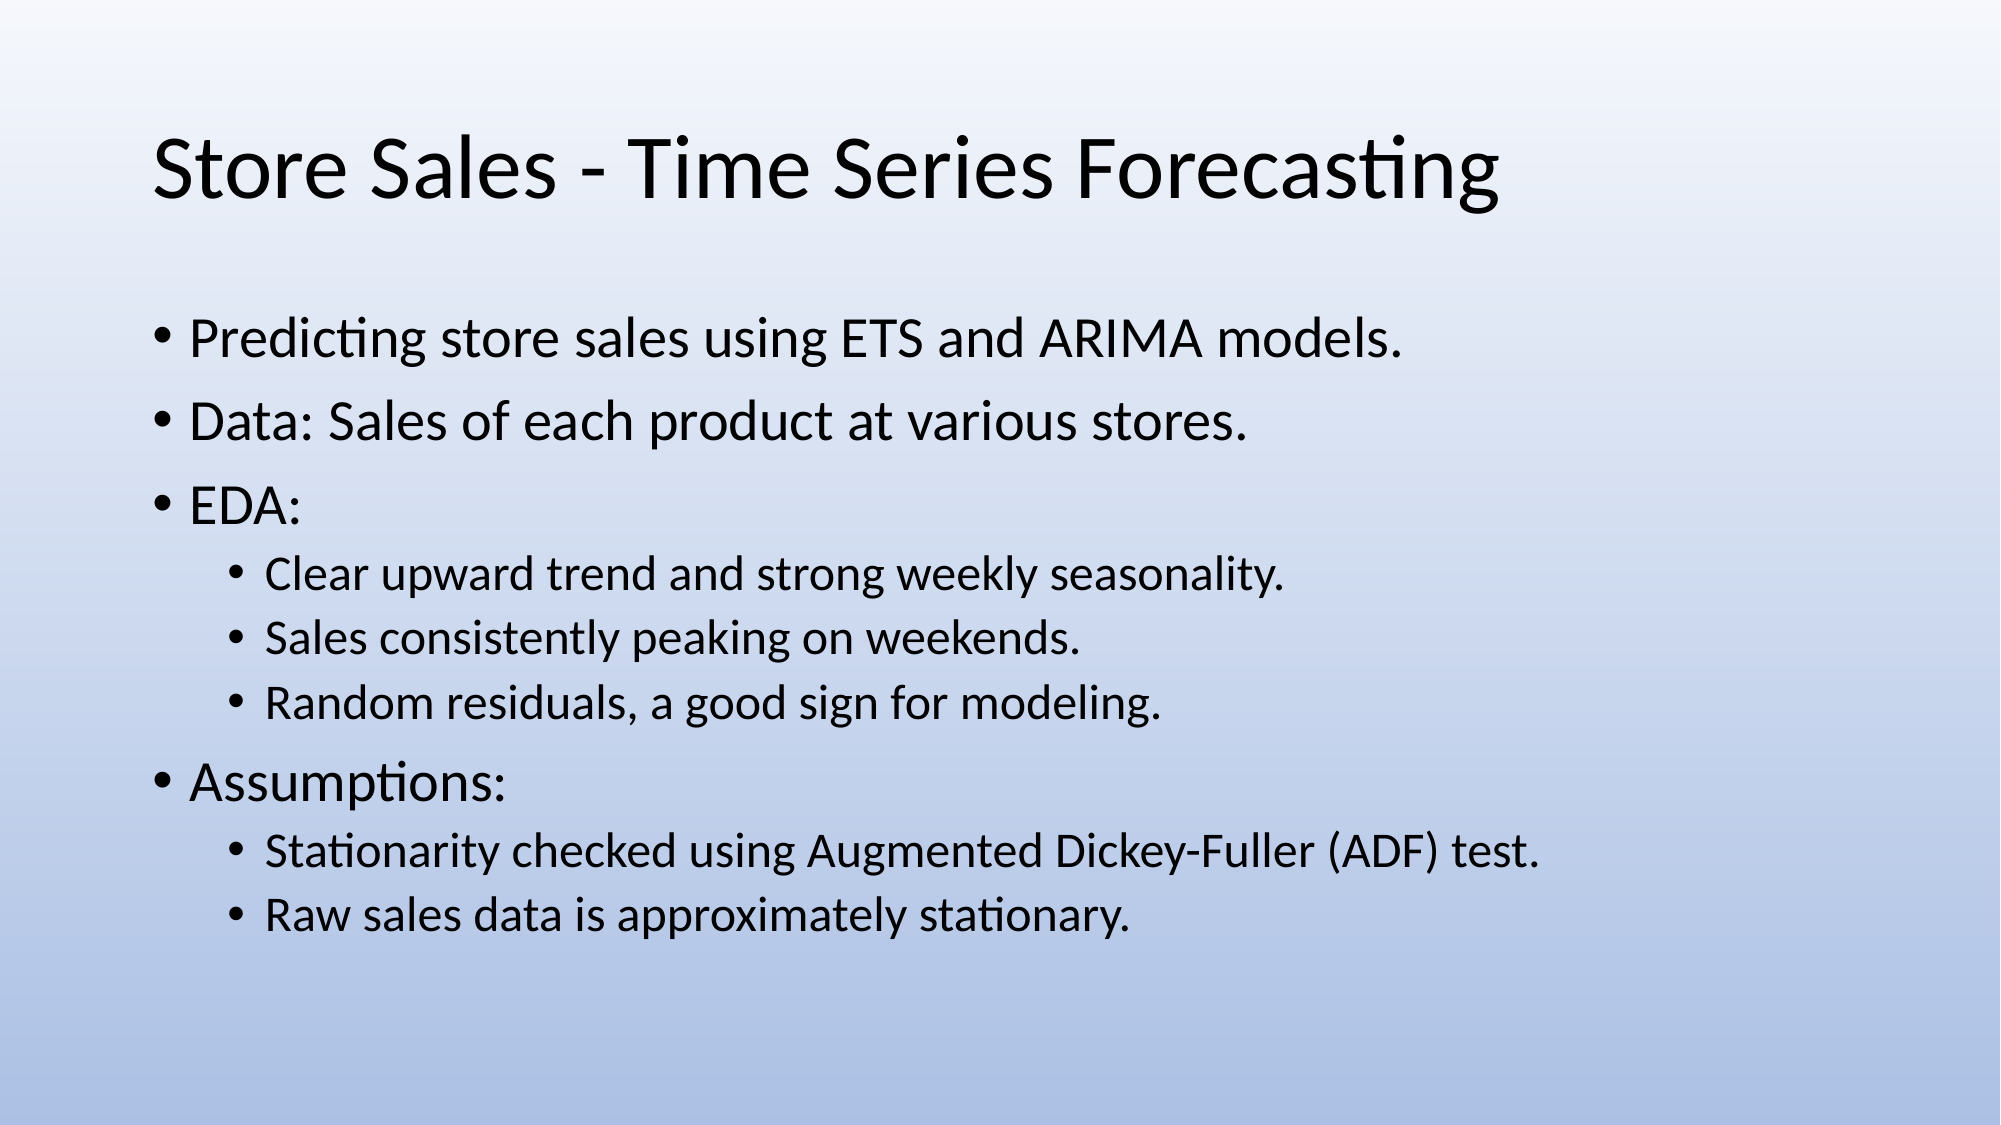

# Store Sales - Time Series Forecasting
Predicting store sales using ETS and ARIMA models.
Data: Sales of each product at various stores.
EDA:
Clear upward trend and strong weekly seasonality.
Sales consistently peaking on weekends.
Random residuals, a good sign for modeling.
Assumptions:
Stationarity checked using Augmented Dickey-Fuller (ADF) test.
Raw sales data is approximately stationary.